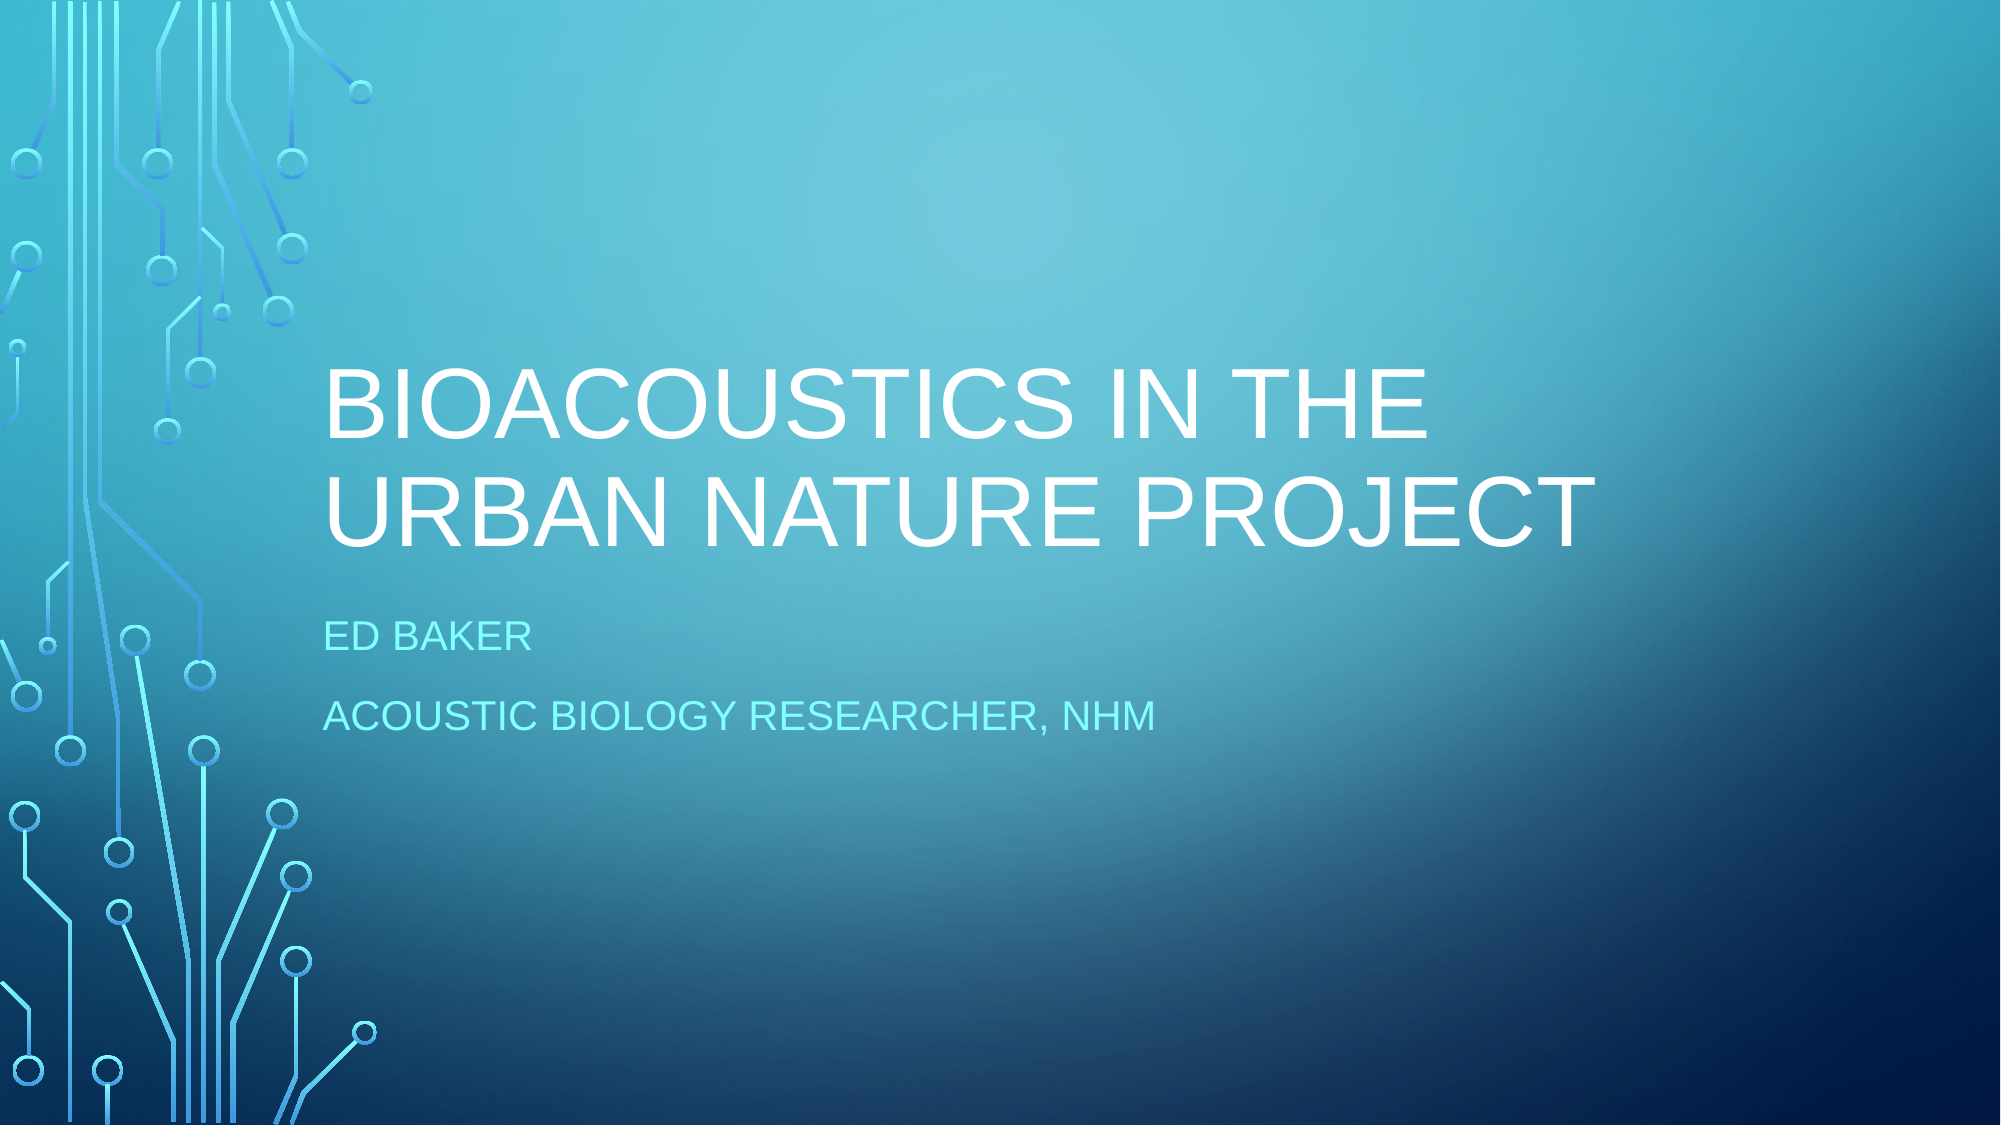

# BIOACOUSTICS IN THE URBAN NATURE PROJECT
Ed Baker
ACOUSTIC BIOLOGY RESEARCHER, NHM